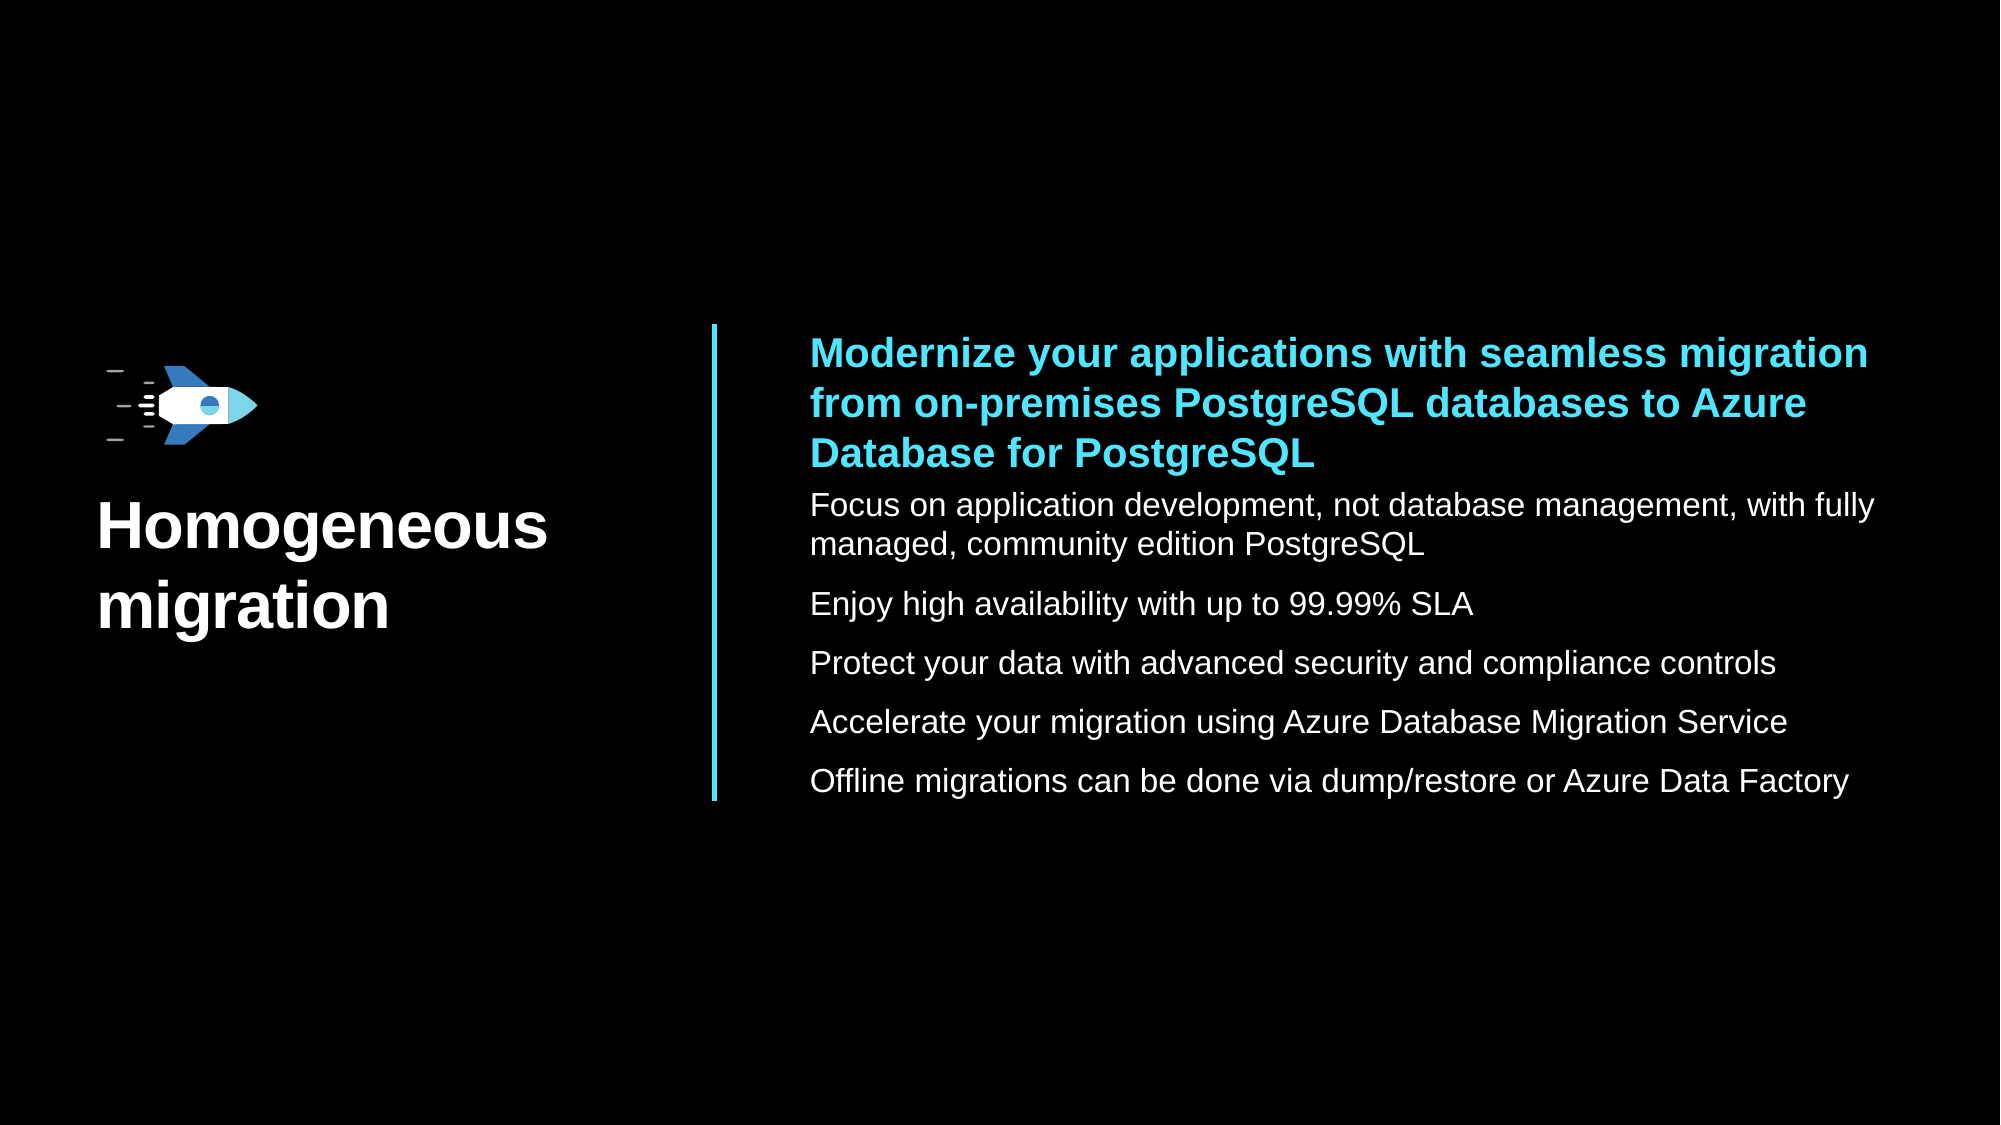

# Homogeneous migration
Modernize your applications with seamless migration from on-premises PostgreSQL databases to Azure Database for PostgreSQL
Focus on application development, not database management, with fully managed, community edition PostgreSQL
Enjoy high availability with up to 99.99% SLA
Protect your data with advanced security and compliance controls
Accelerate your migration using Azure Database Migration Service
Offline migrations can be done via dump/restore or Azure Data Factory